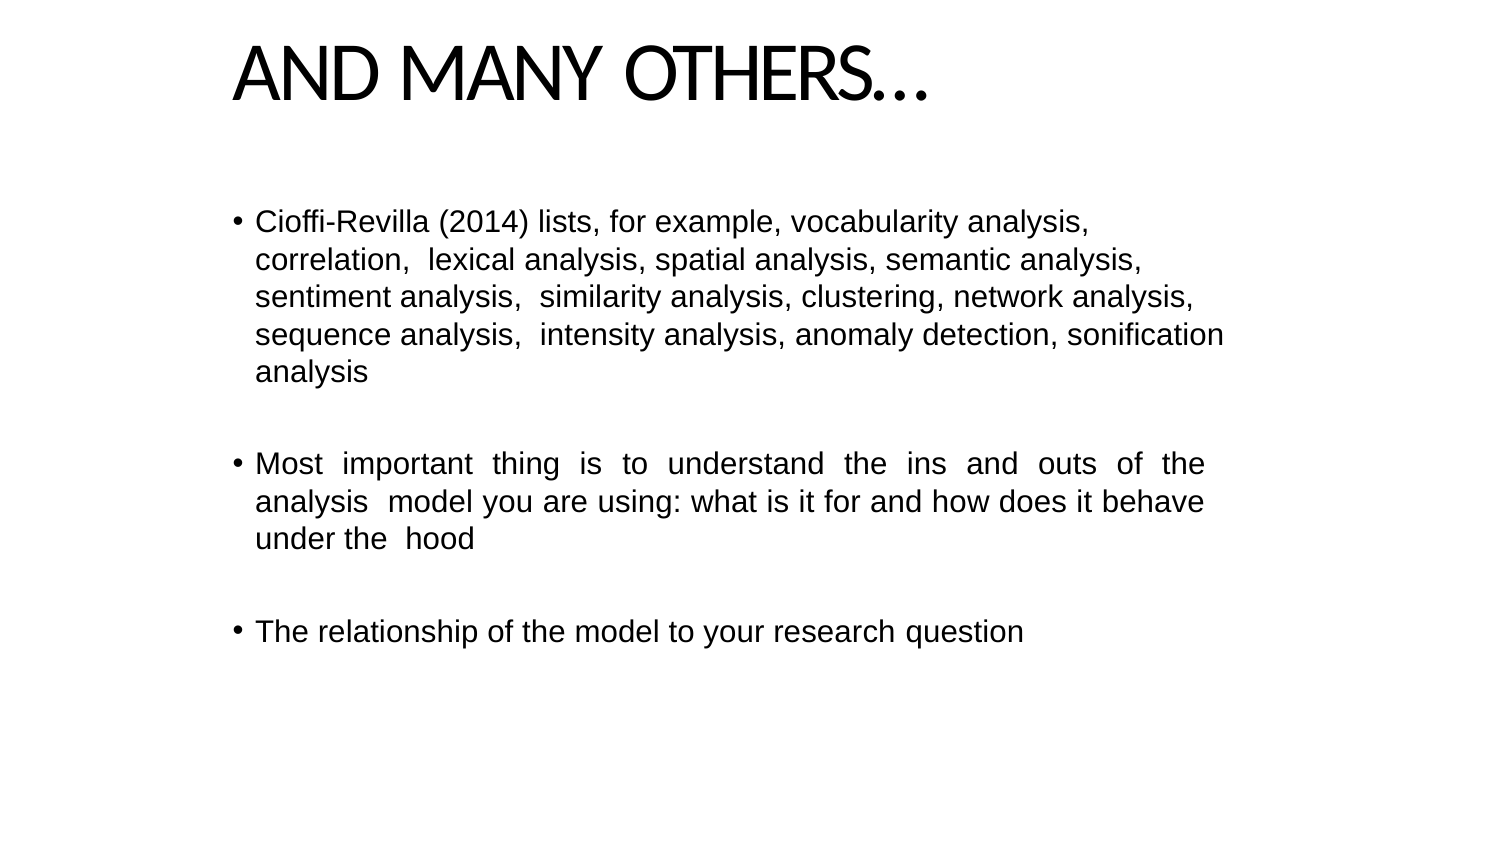

# AND MANY OTHERS…
Cioffi-Revilla (2014) lists, for example, vocabularity analysis, correlation,  lexical analysis, spatial analysis, semantic analysis, sentiment analysis,  similarity analysis, clustering, network analysis, sequence analysis,  intensity analysis, anomaly detection, sonification analysis

Most important thing is to understand the ins and outs of the analysis  model you are using: what is it for and how does it behave under the  hood

The relationship of the model to your research question